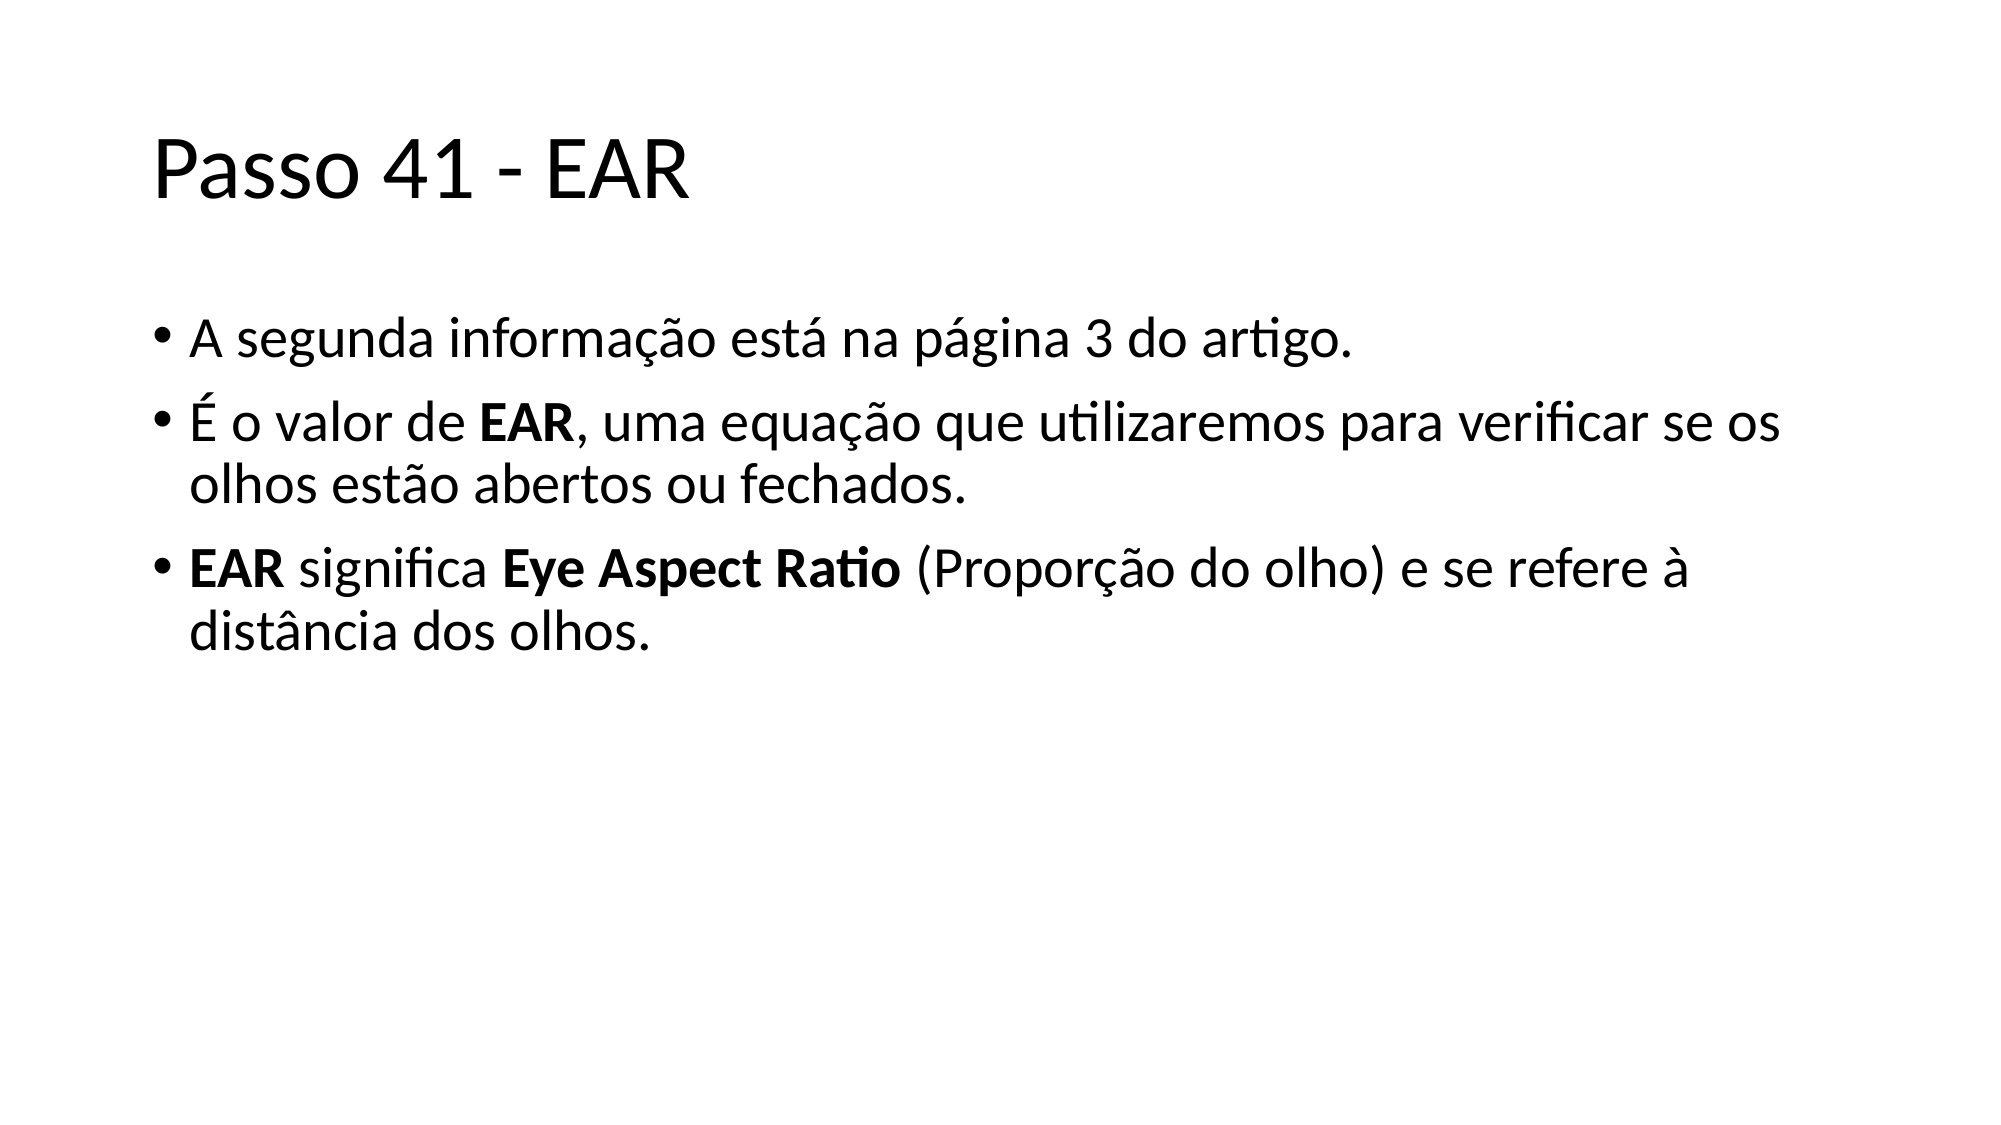

# Passo 41 - EAR
A segunda informação está na página 3 do artigo.
É o valor de EAR, uma equação que utilizaremos para verificar se os olhos estão abertos ou fechados.
EAR significa Eye Aspect Ratio (Proporção do olho) e se refere à distância dos olhos.